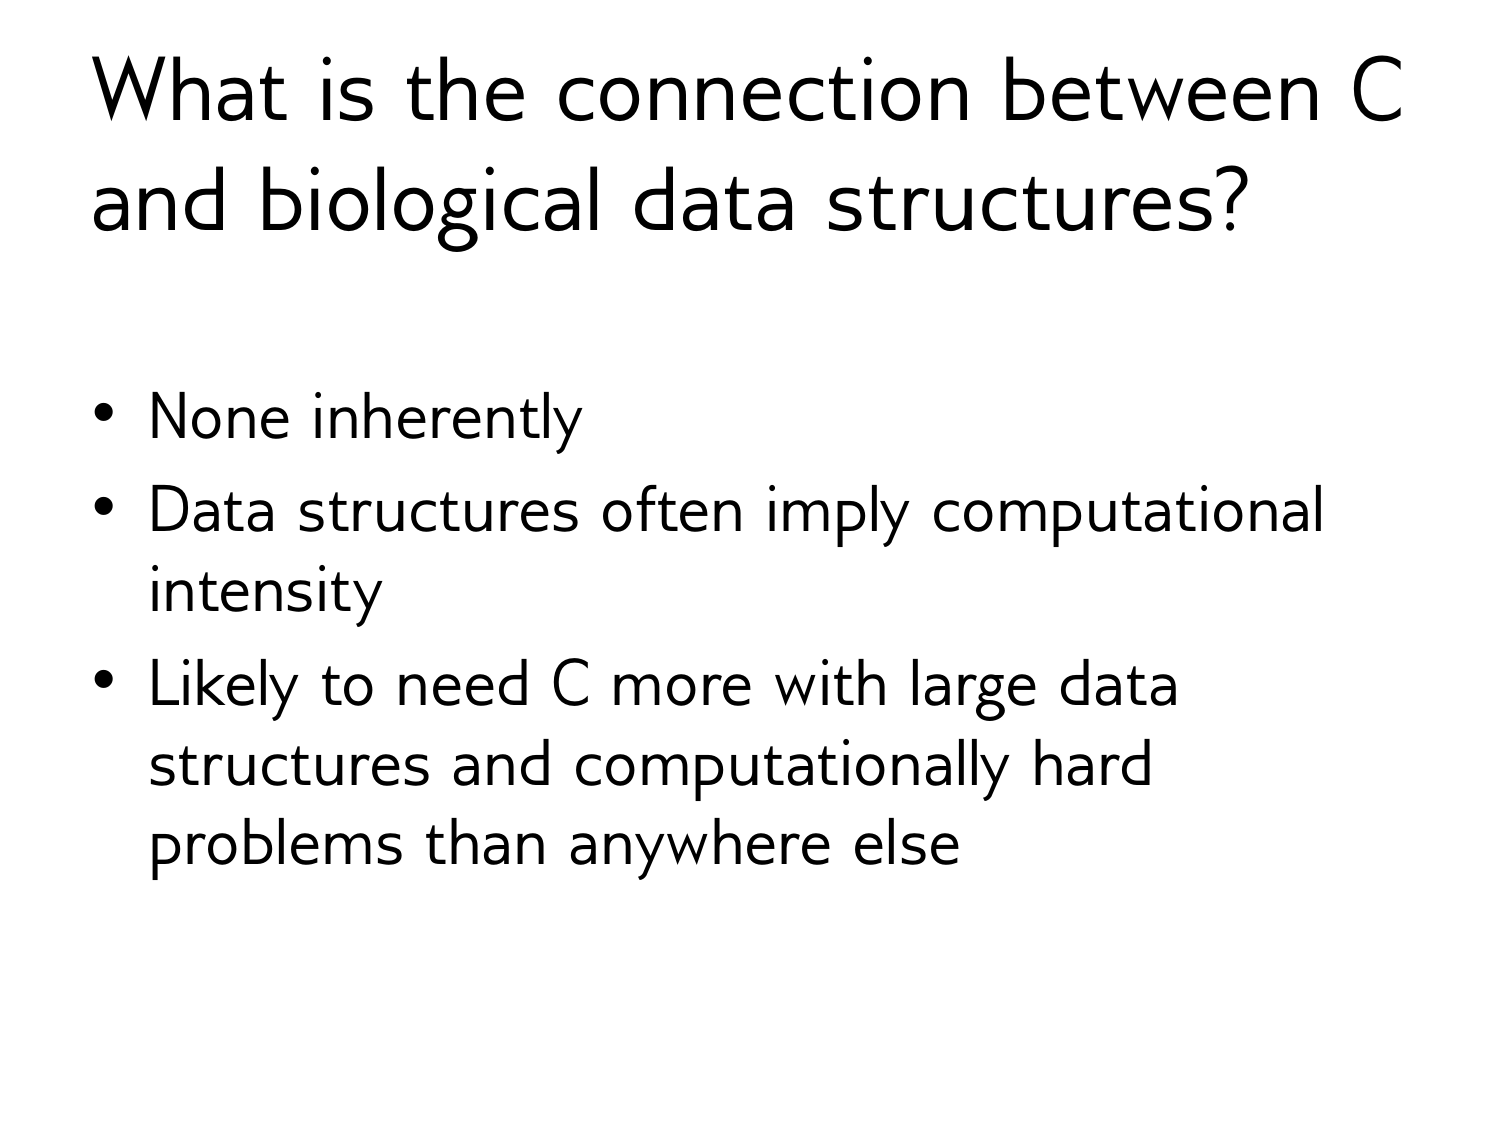

# What is the connection between C and biological data structures?
None inherently
Data structures often imply computational intensity
Likely to need C more with large data structures and computationally hard problems than anywhere else